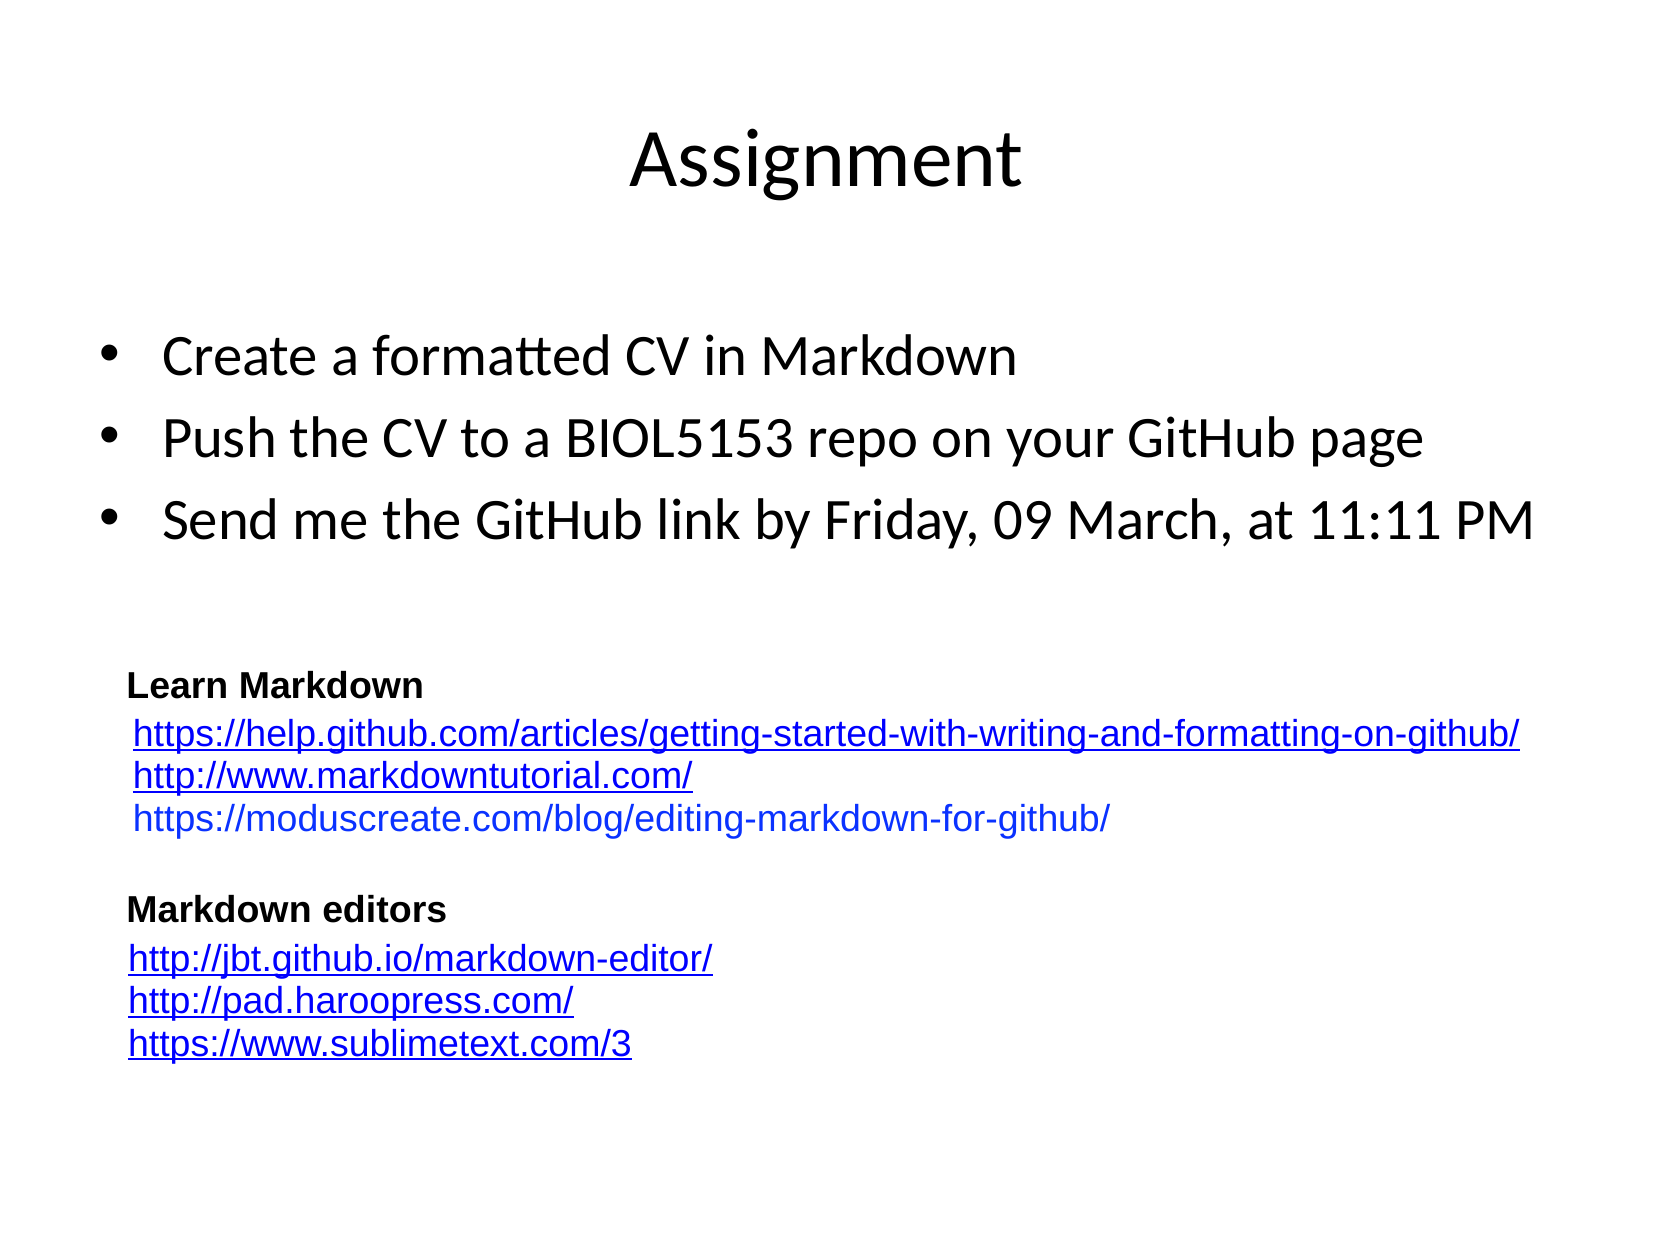

# Assignment
Create a formatted CV in Markdown
Push the CV to a BIOL5153 repo on your GitHub page
Send me the GitHub link by Friday, 09 March, at 11:11 PM
Learn Markdown
https://help.github.com/articles/getting-started-with-writing-and-formatting-on-github/
http://www.markdowntutorial.com/
https://moduscreate.com/blog/editing-markdown-for-github/
Markdown editors
http://jbt.github.io/markdown-editor/
http://pad.haroopress.com/
https://www.sublimetext.com/3